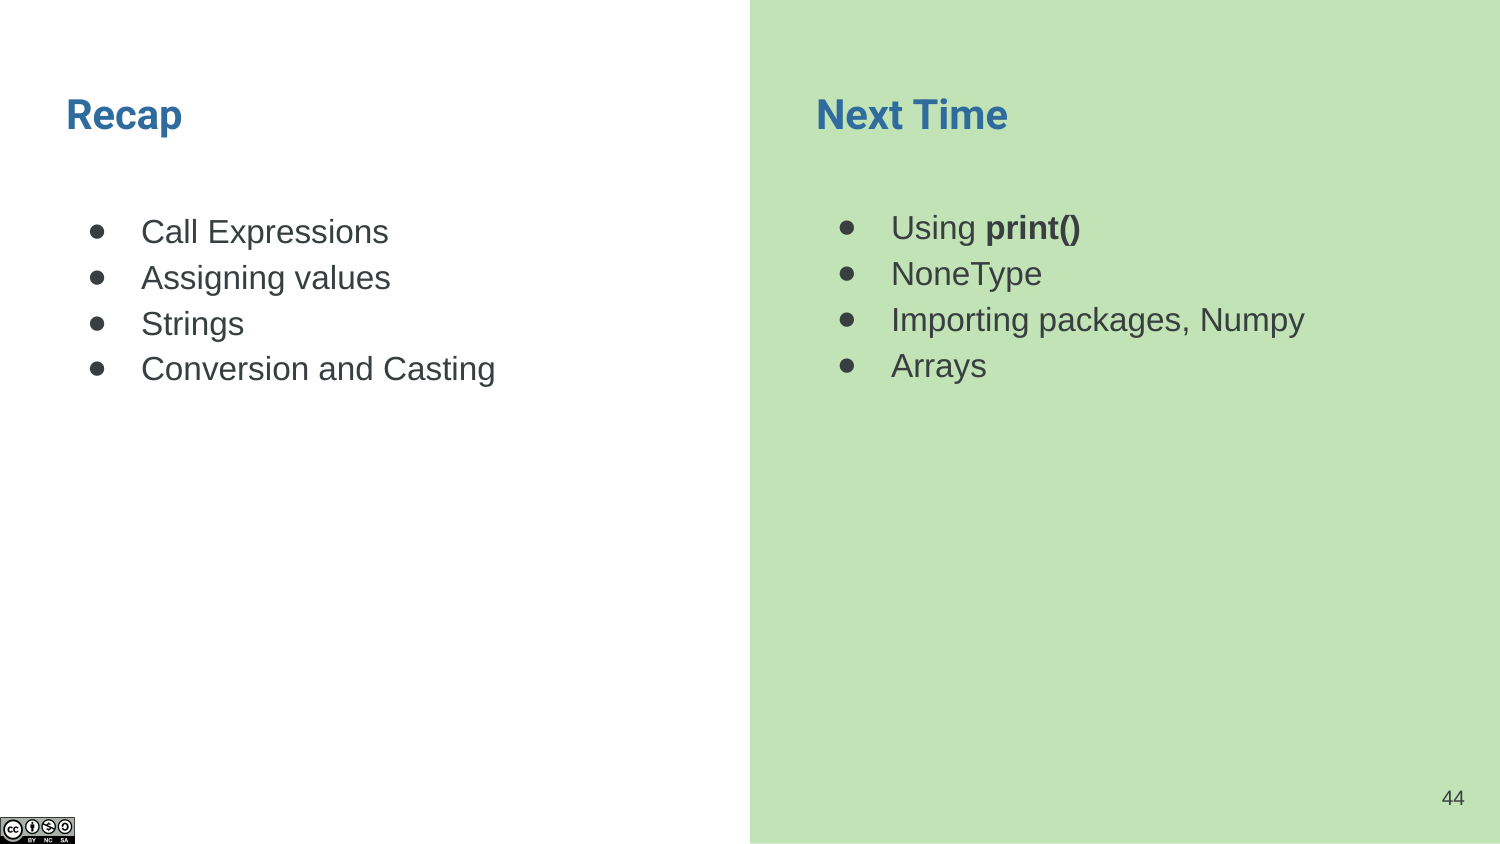

# Recap
Next Time
Using print()
NoneType
Importing packages, Numpy
Arrays
Call Expressions
Assigning values
Strings
Conversion and Casting
44